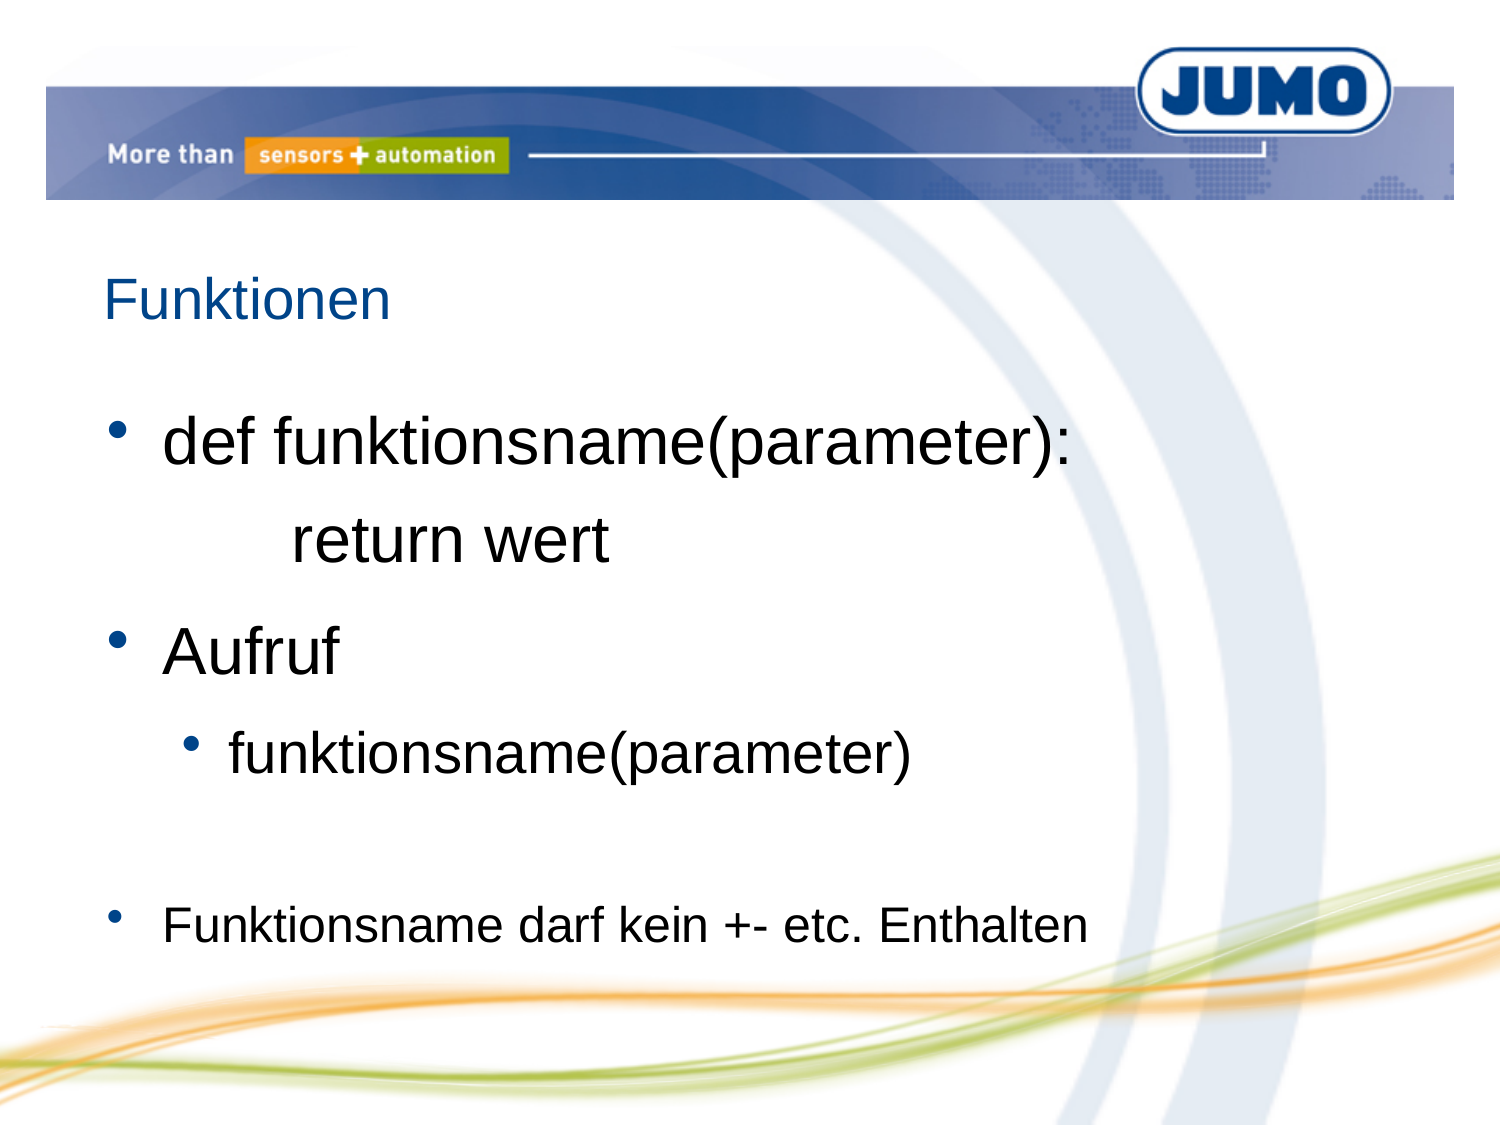

# Funktionen
def funktionsname(parameter):
       return wert
Aufruf
funktionsname(parameter)

Funktionsname darf kein +- etc. Enthalten